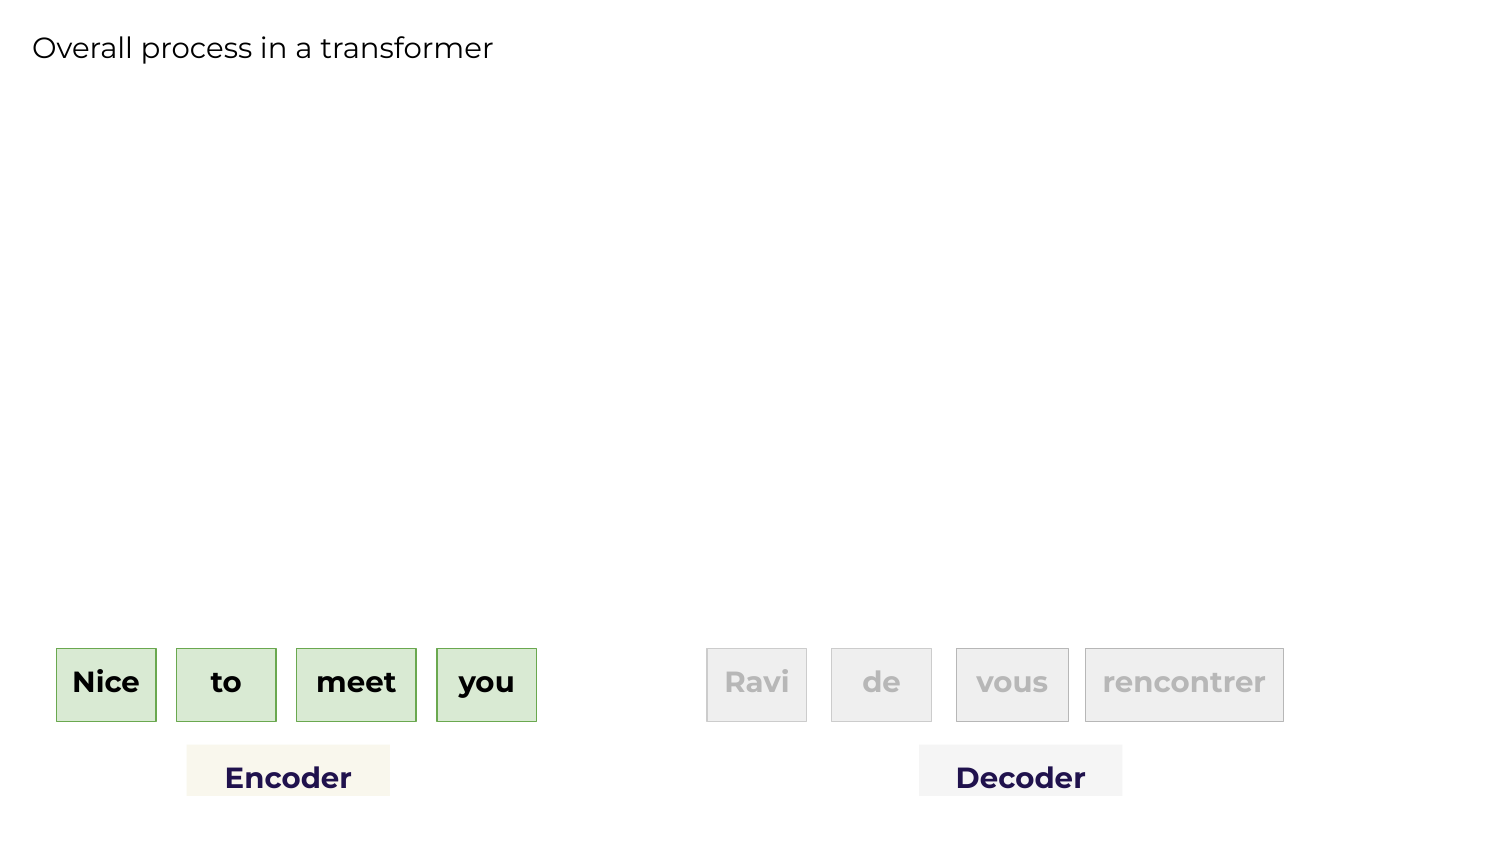

Overall process in a transformer
Nice
to
meet
you
Ravi
de
vous
rencontrer
Encoder
Decoder